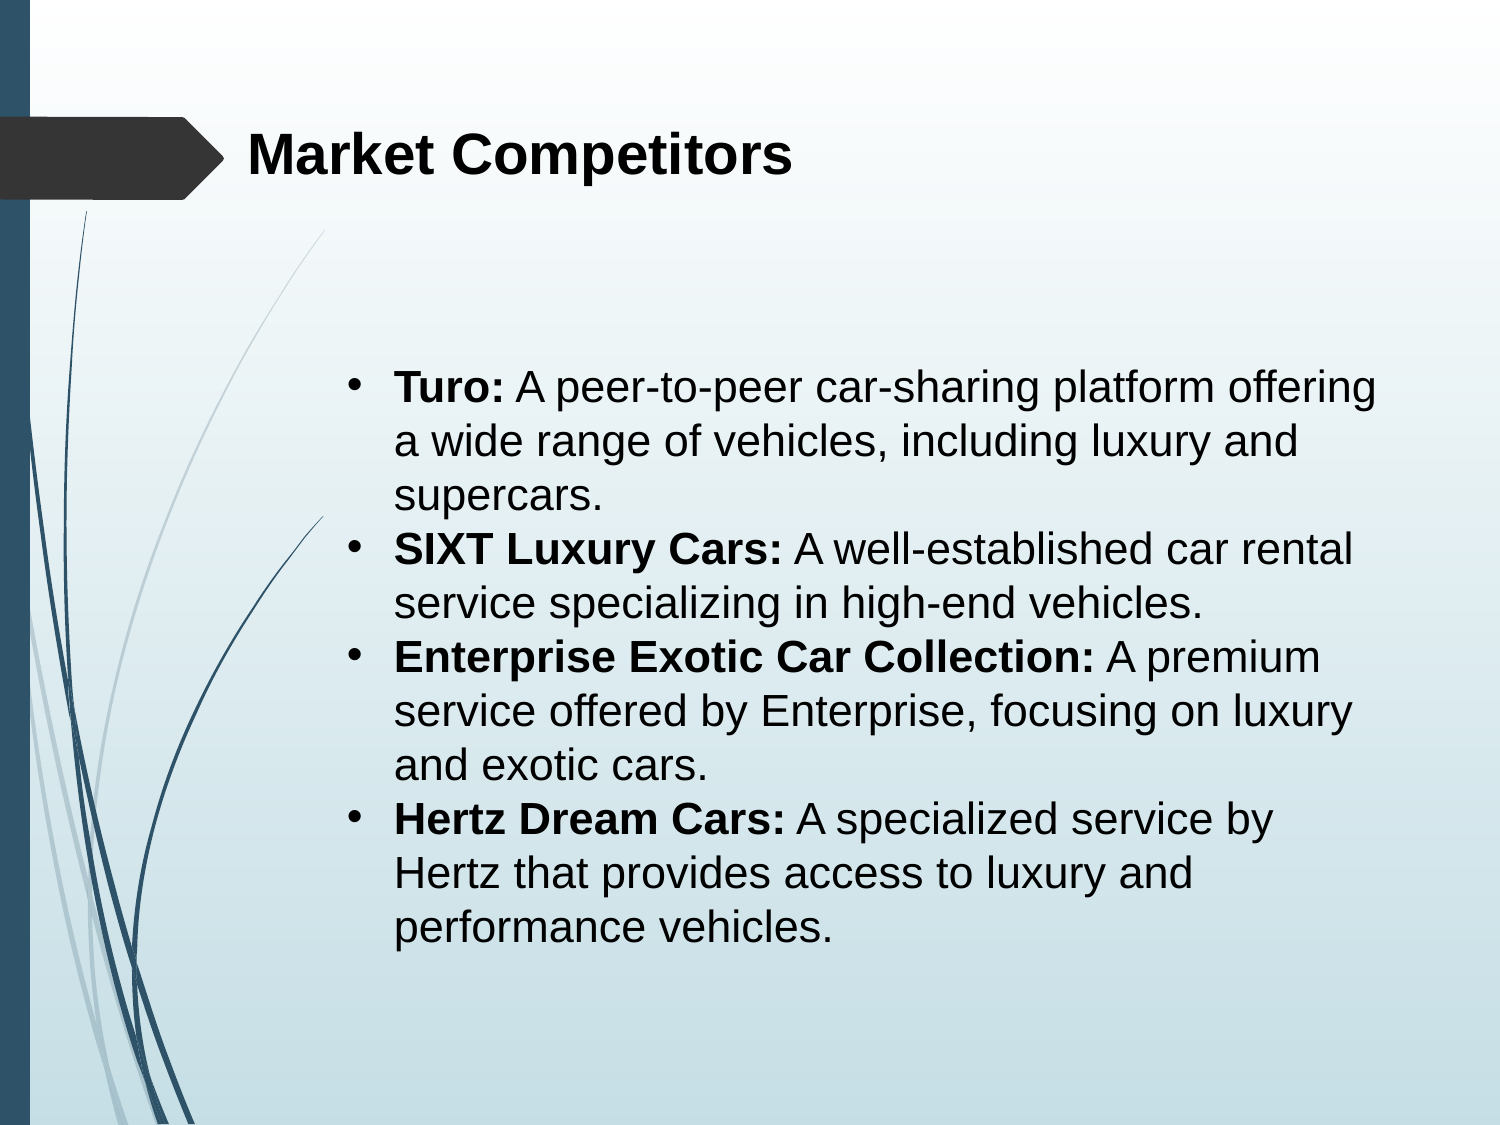

# Market Competitors
Turo: A peer-to-peer car-sharing platform offering a wide range of vehicles, including luxury and supercars.
SIXT Luxury Cars: A well-established car rental service specializing in high-end vehicles.
Enterprise Exotic Car Collection: A premium service offered by Enterprise, focusing on luxury and exotic cars.
Hertz Dream Cars: A specialized service by Hertz that provides access to luxury and performance vehicles.